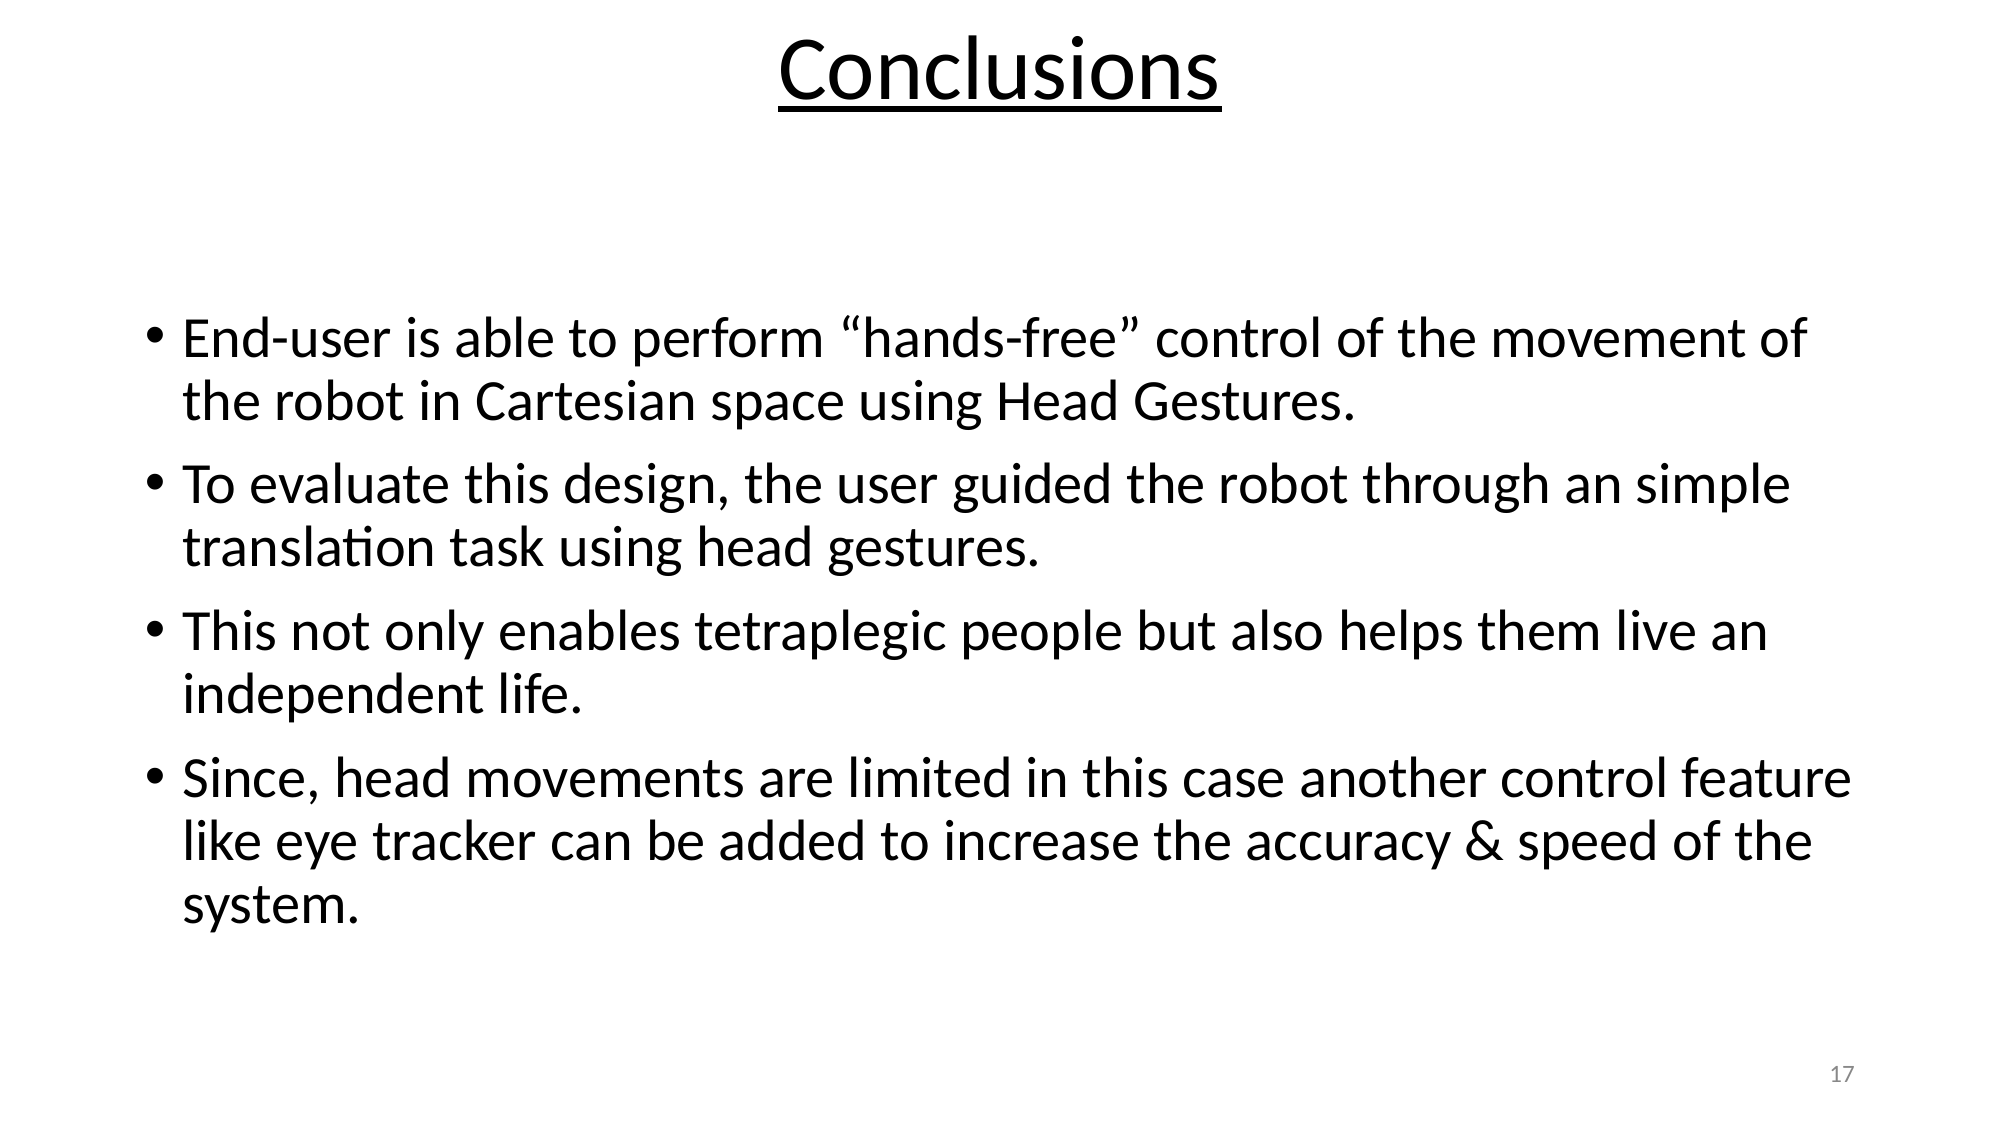

# Conclusions
End-user is able to perform “hands-free” control of the movement of the robot in Cartesian space using Head Gestures.
To evaluate this design, the user guided the robot through an simple translation task using head gestures.
This not only enables tetraplegic people but also helps them live an independent life.
Since, head movements are limited in this case another control feature like eye tracker can be added to increase the accuracy & speed of the system.
17